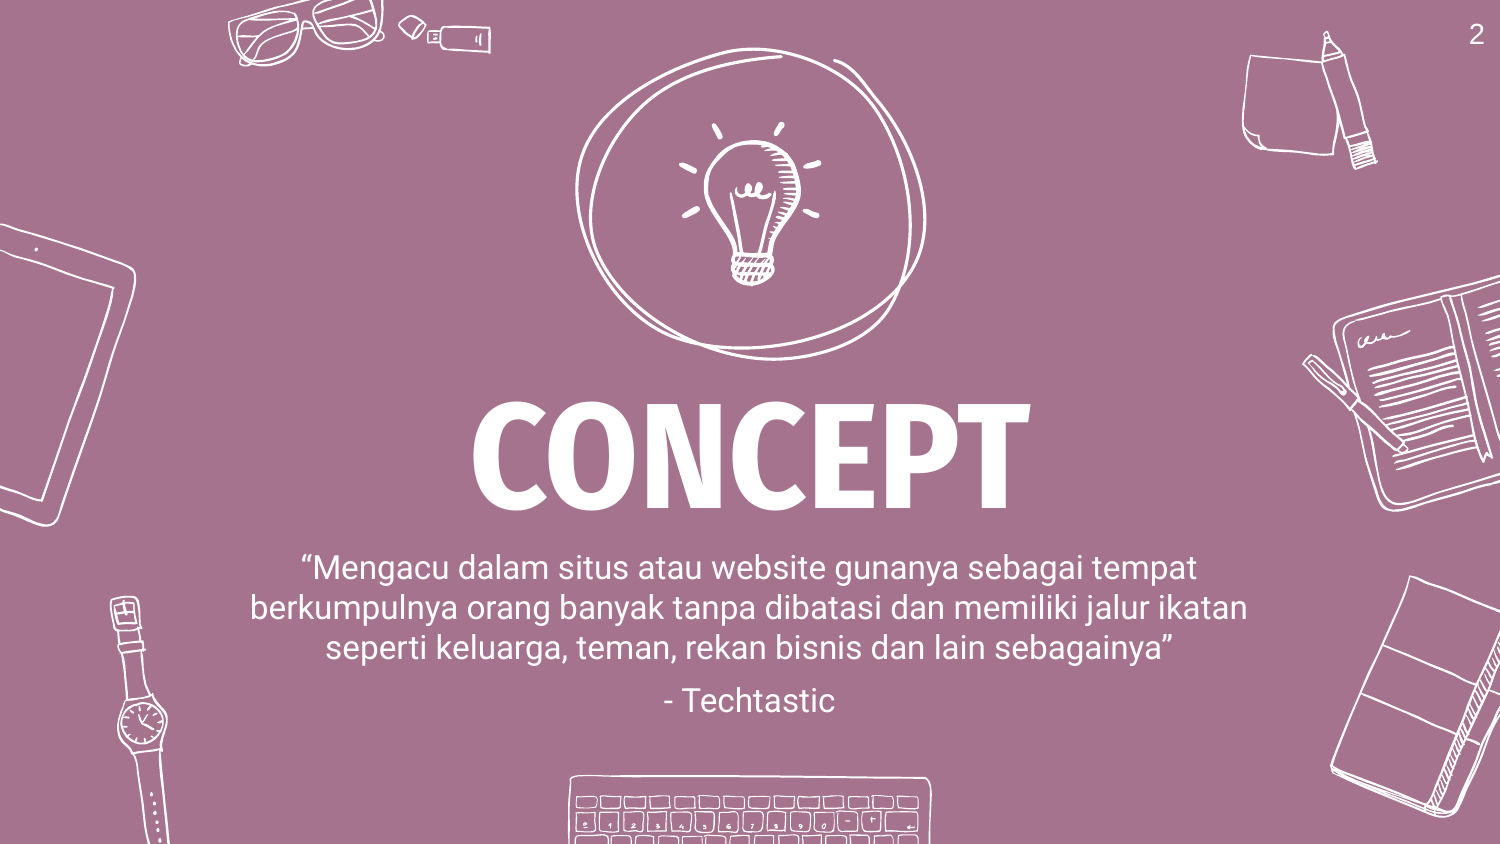

2

CONCEPT
“Mengacu dalam situs atau website gunanya sebagai tempat berkumpulnya orang banyak tanpa dibatasi dan memiliki jalur ikatan seperti keluarga, teman, rekan bisnis dan lain sebagainya”
- Techtastic